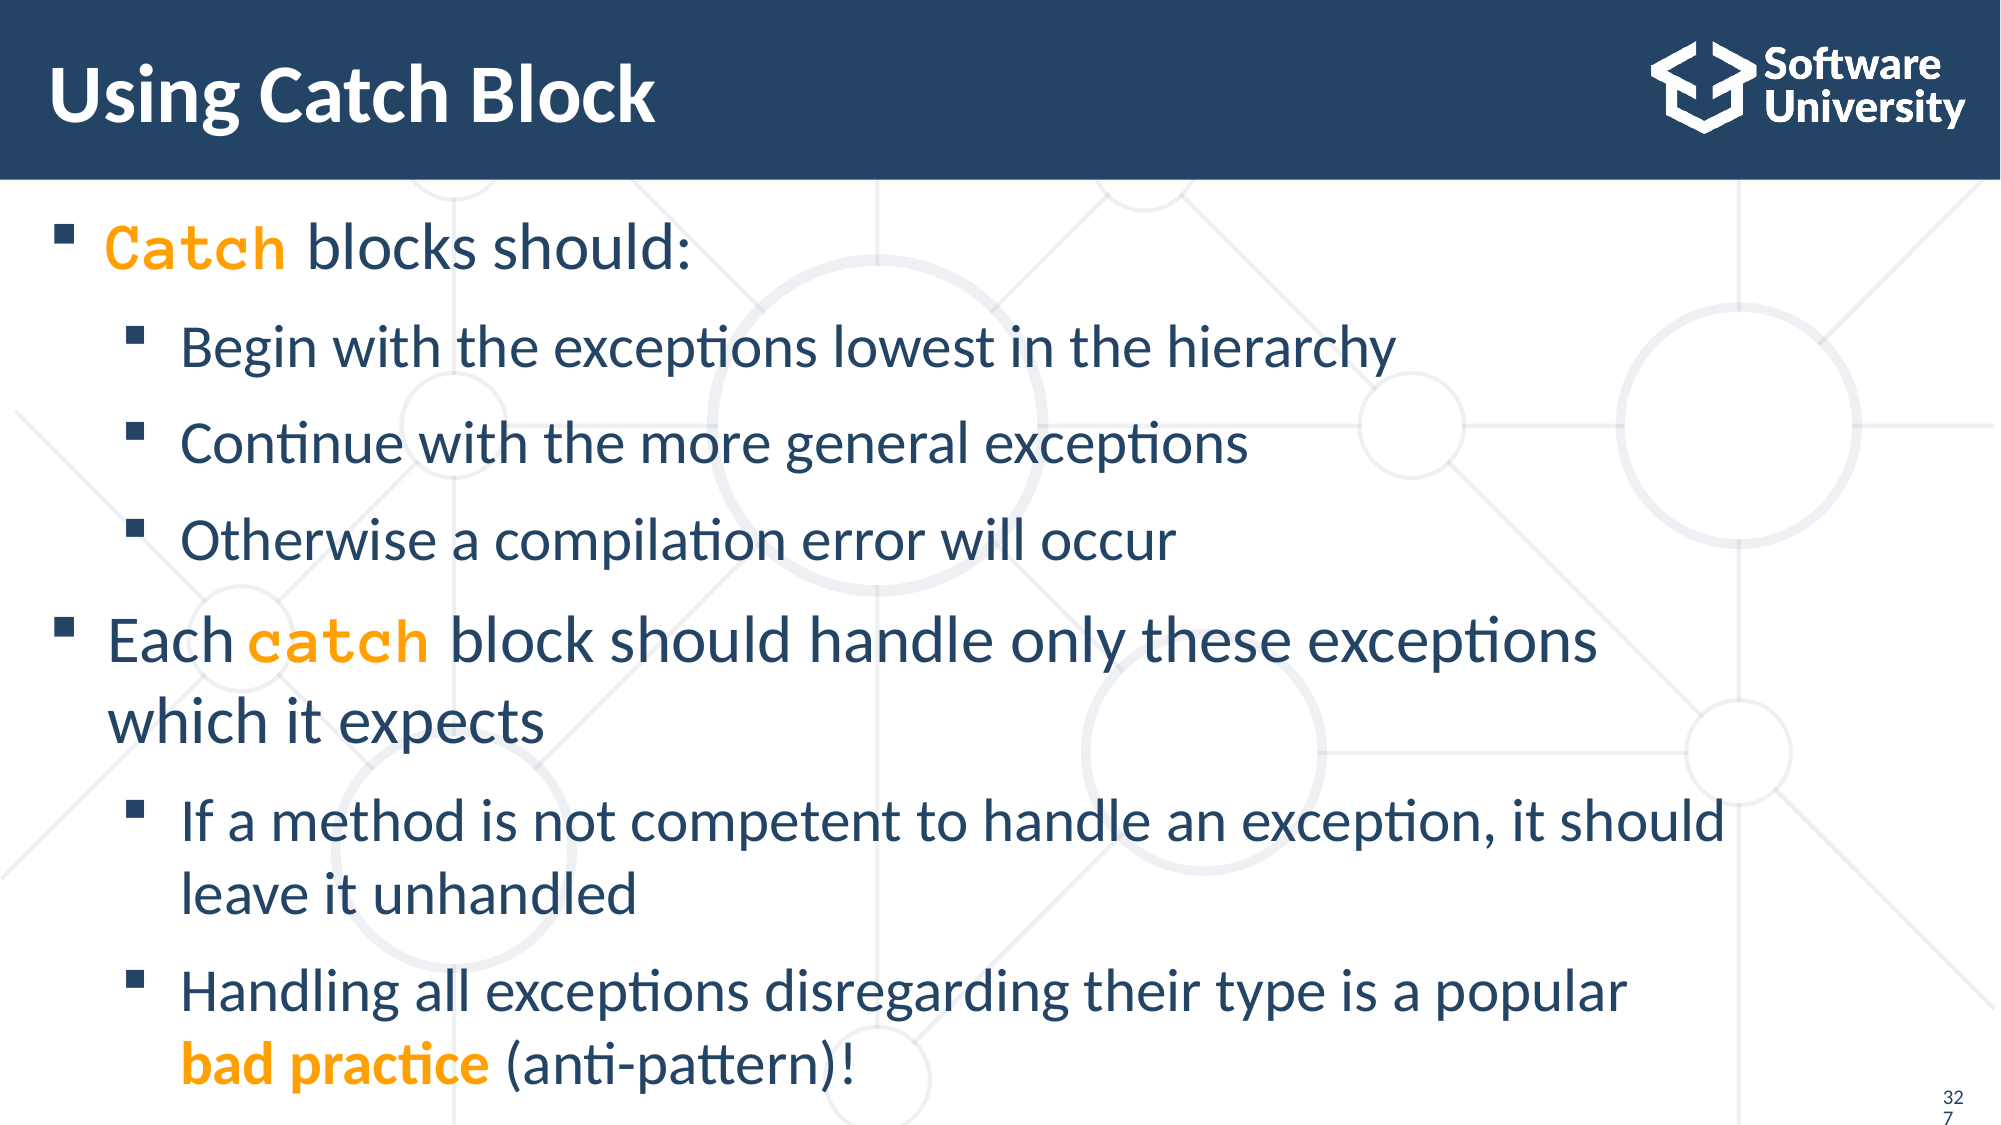

# Using Catch Block
Catch blocks should:
Begin with the exceptions lowest in the hierarchy
Continue with the more general exceptions
Otherwise a compilation error will occur
Each catch block should handle only these exceptions
which it expects
If a method is not competent to handle an exception, it should
leave it unhandled
Handling all exceptions disregarding their type is a popular
bad practice (anti-pattern)!
327